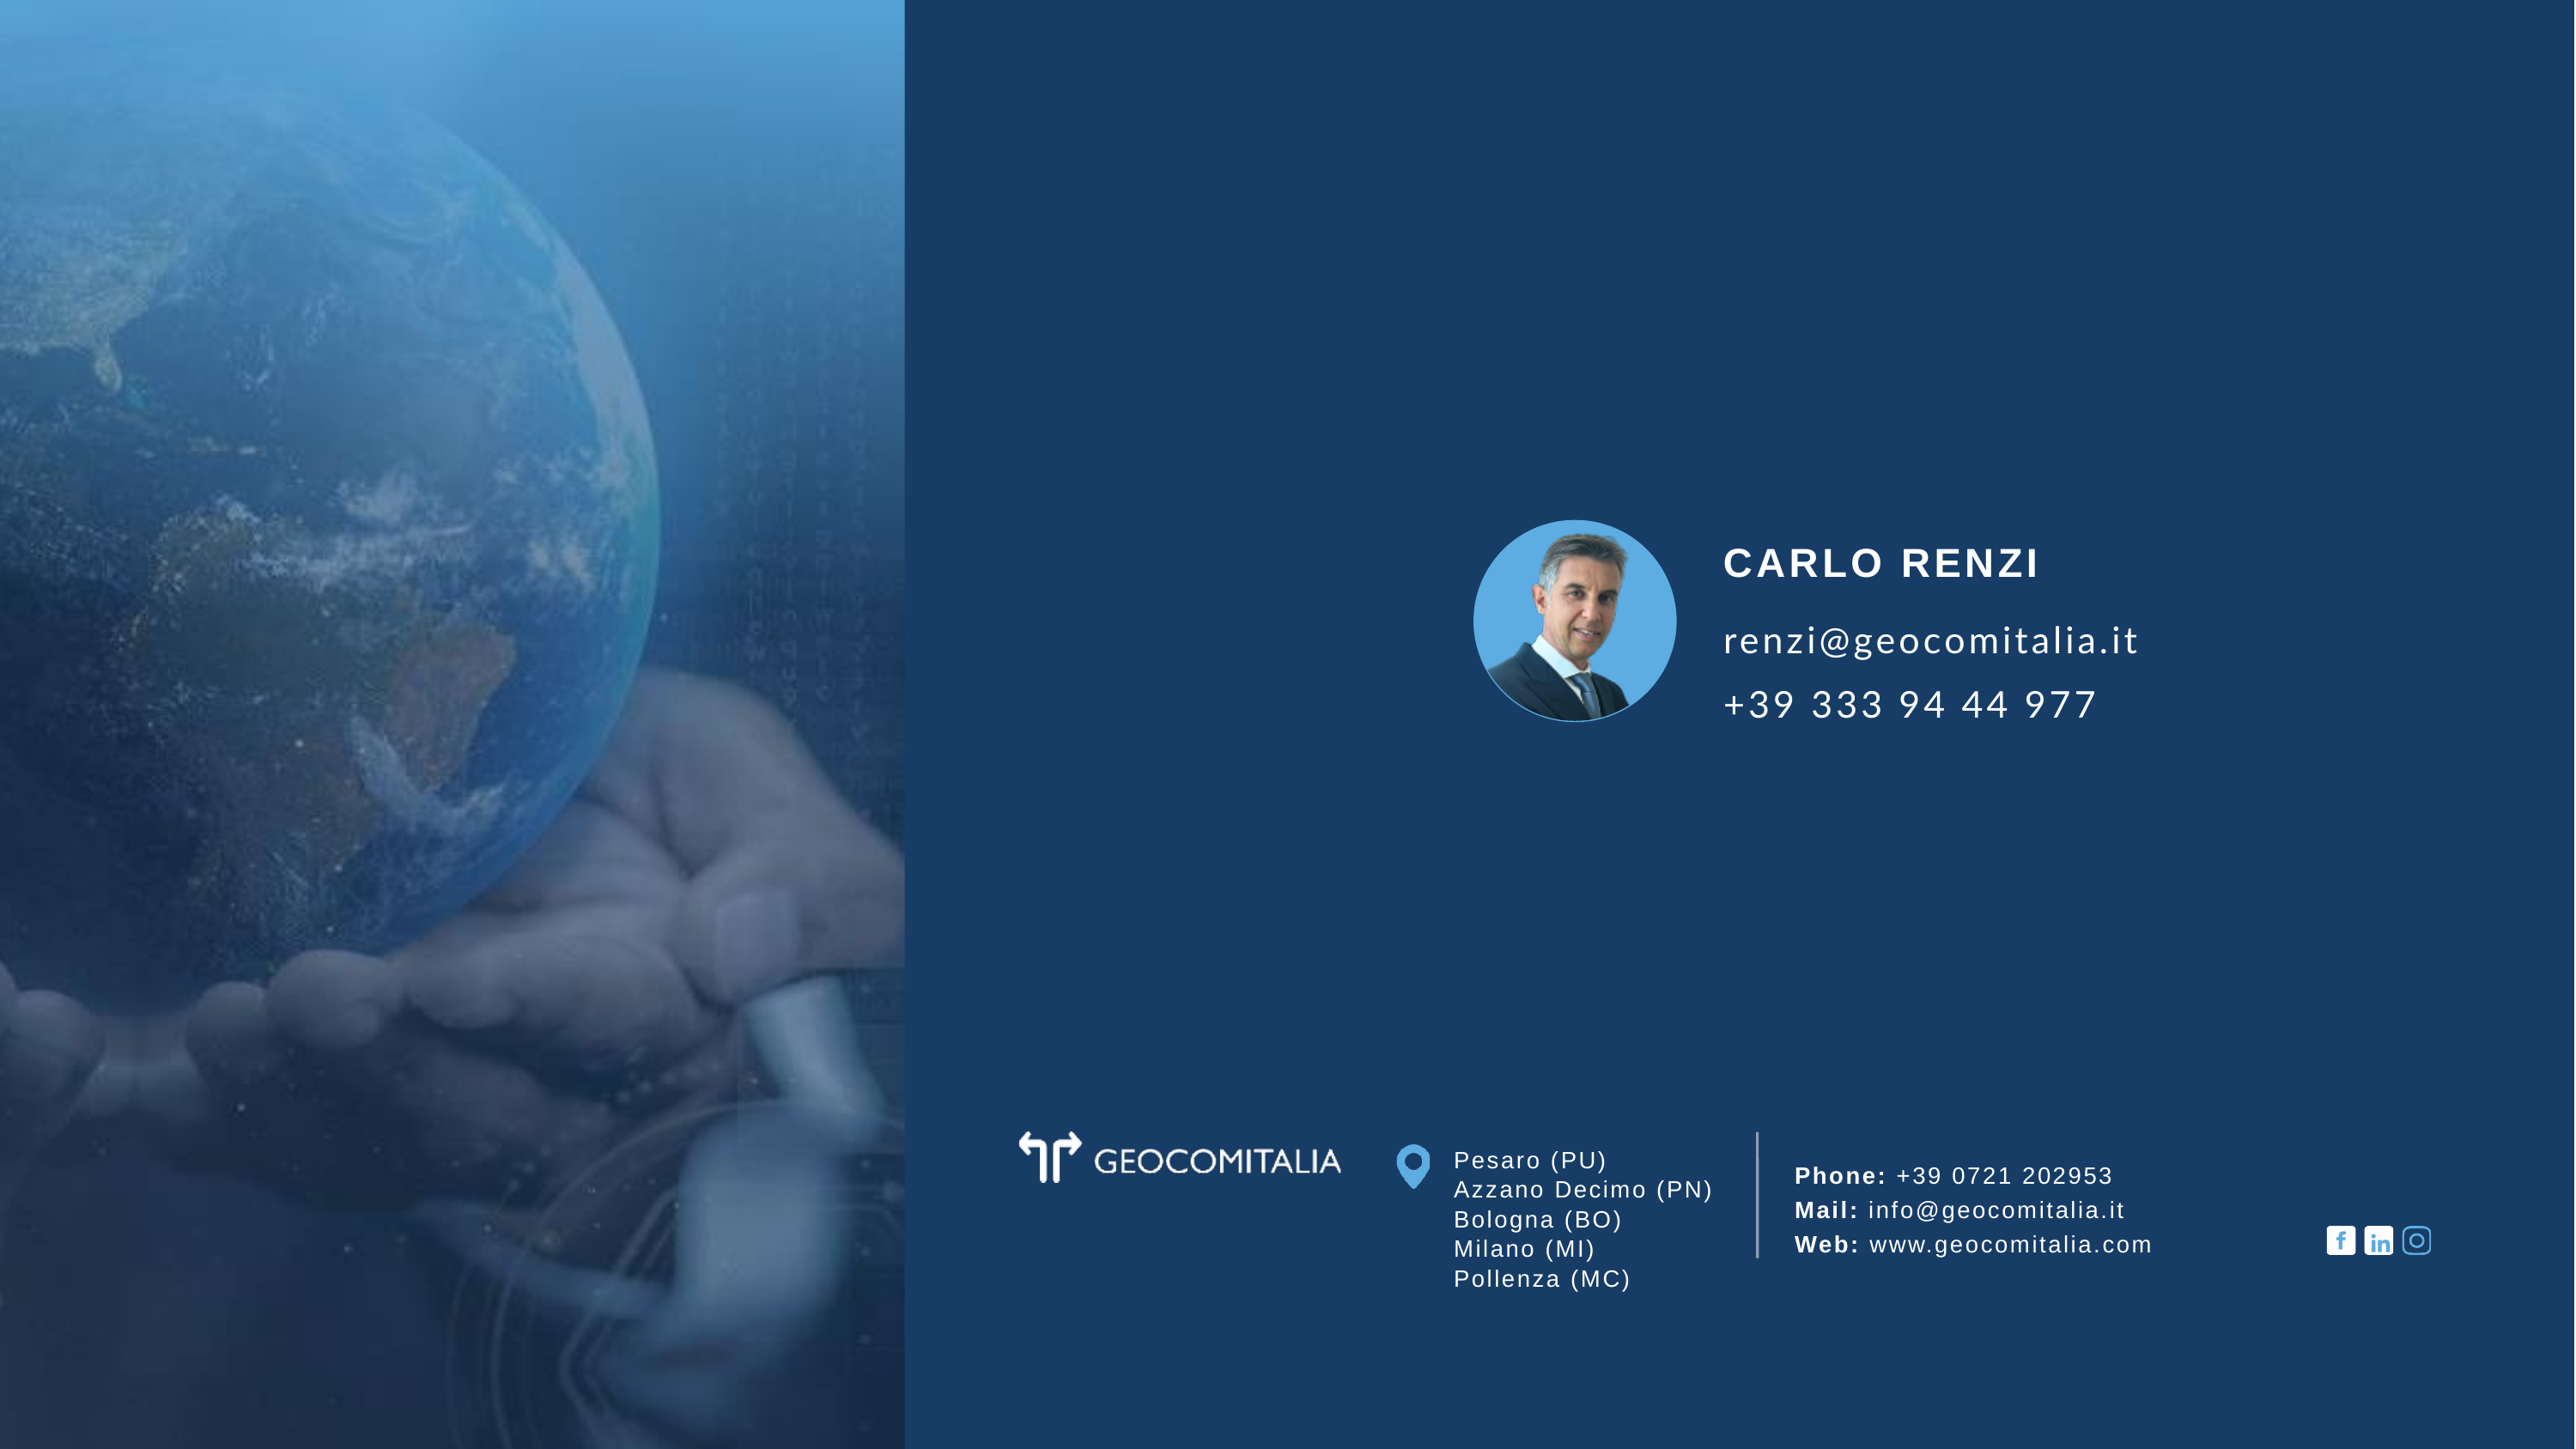

CARLO RENZI
renzi@geocomitalia.it
+39 333 94 44 977

Pesaro (PU)
Azzano Decimo (PN)
Bologna (BO)
Milano (MI)
Pollenza (MC)

Phone: +39 0721 202953
Mail: info@geocomitalia.it
Web: www.geocomitalia.com